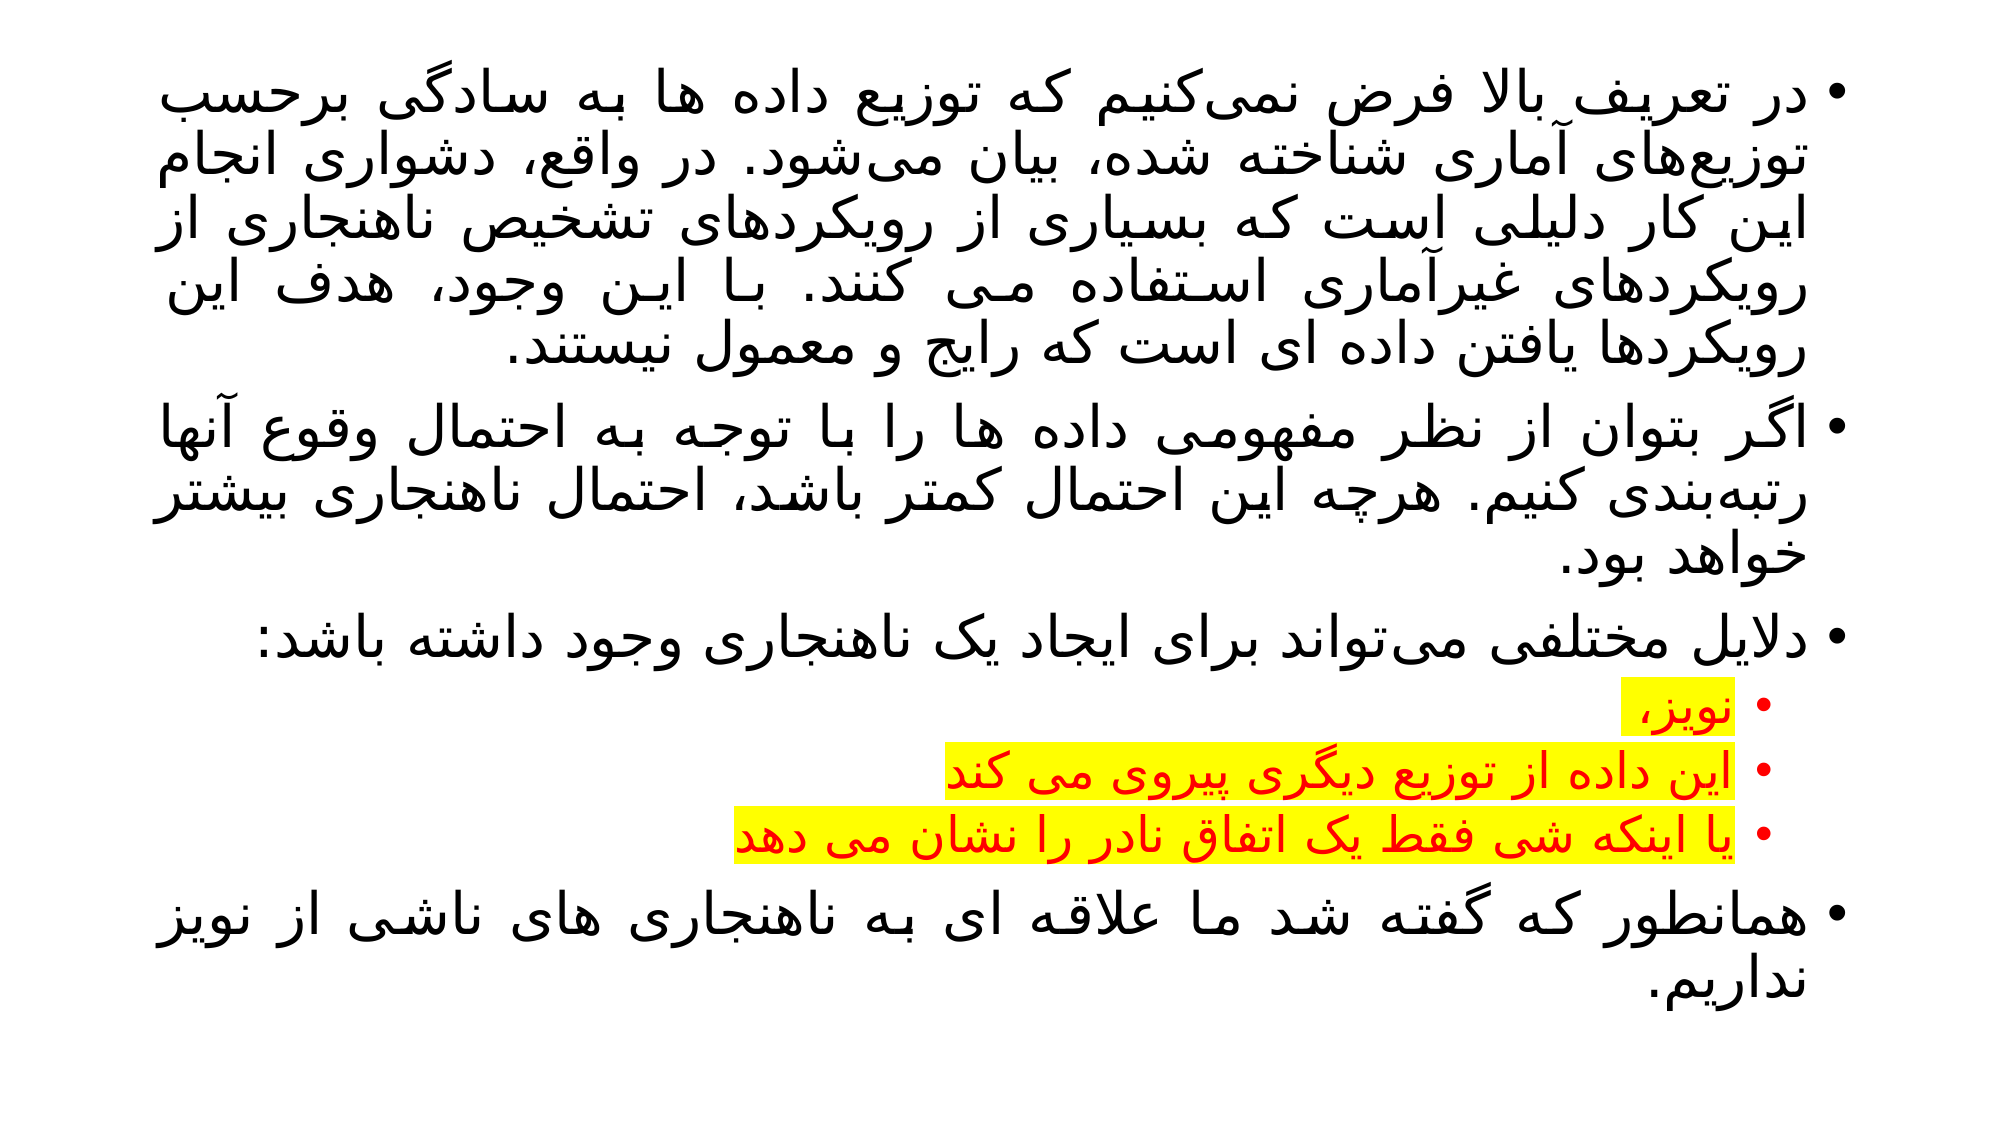

در تعریف بالا فرض نمی‌کنیم که توزیع داده ها به سادگی برحسب توزیع‌های آماری شناخته شده، بیان می‌شود. در واقع، دشواری انجام این کار دلیلی است که بسیاری از رویکردهای تشخیص ناهنجاری از رویکردهای غیرآماری استفاده می کنند. با این وجود، هدف این رویکردها یافتن داده ای است که رایج و معمول نیستند.
اگر بتوان از نظر مفهومی داده ها را با توجه به احتمال وقوع آنها رتبه‌بندی کنیم. هرچه این احتمال کمتر باشد، احتمال ناهنجاری بیشتر خواهد بود.
دلایل مختلفی می‌تواند برای ایجاد یک ناهنجاری وجود داشته باشد:
نویز،
این داده از توزیع دیگری پیروی می کند
یا اینکه شی فقط یک اتفاق نادر را نشان می دهد
همانطور که گفته شد ما علاقه ای به ناهنجاری های ناشی از نویز نداریم.